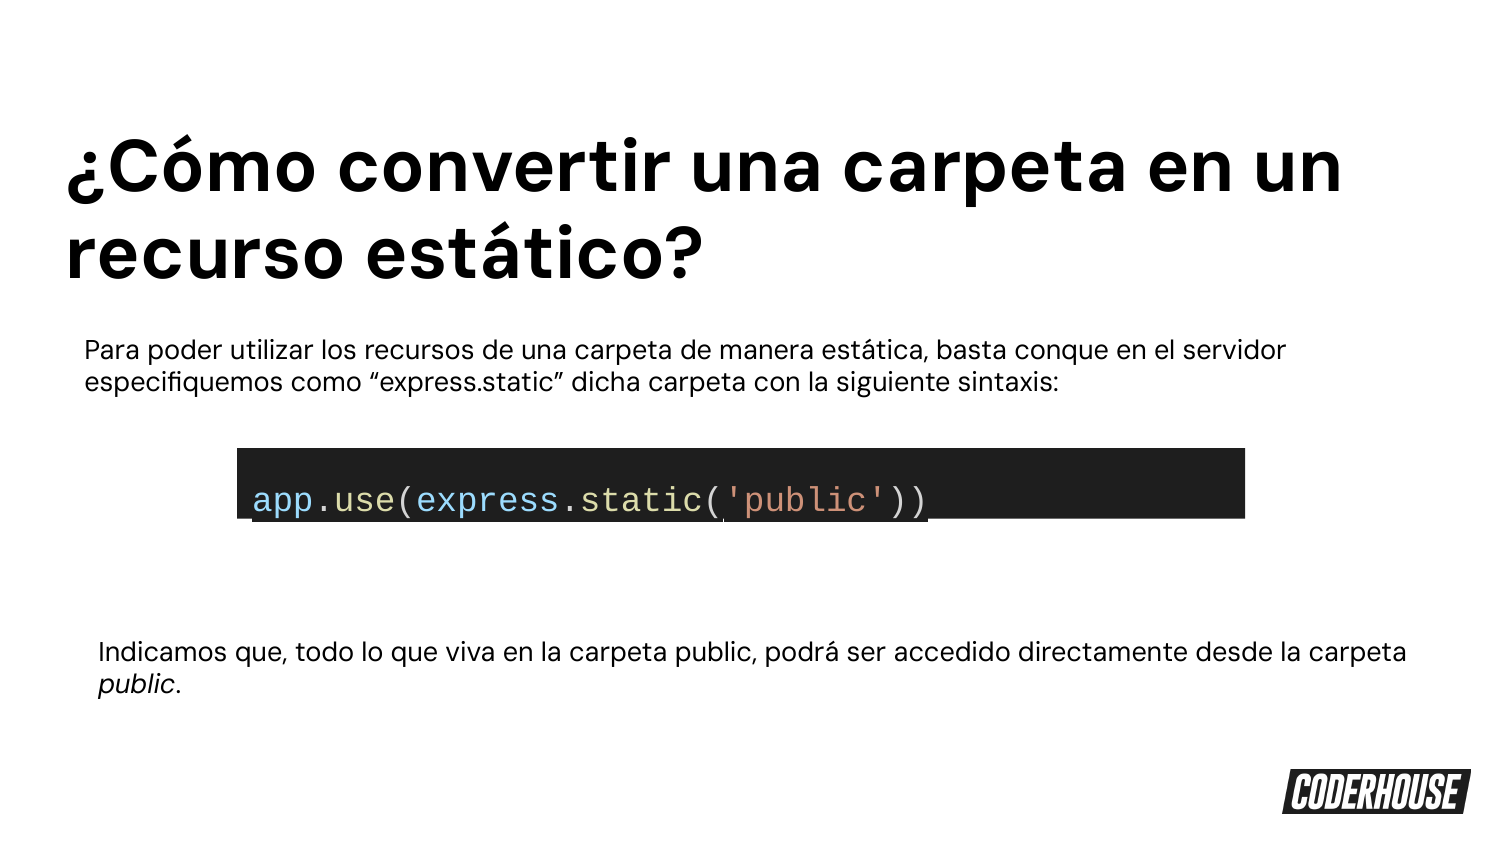

¿Cómo convertir una carpeta en un recurso estático?
Para poder utilizar los recursos de una carpeta de manera estática, basta conque en el servidor especifiquemos como “express.static” dicha carpeta con la siguiente sintaxis:
app.use(express.static('public'))

Indicamos que, todo lo que viva en la carpeta public, podrá ser accedido directamente desde la carpeta public.